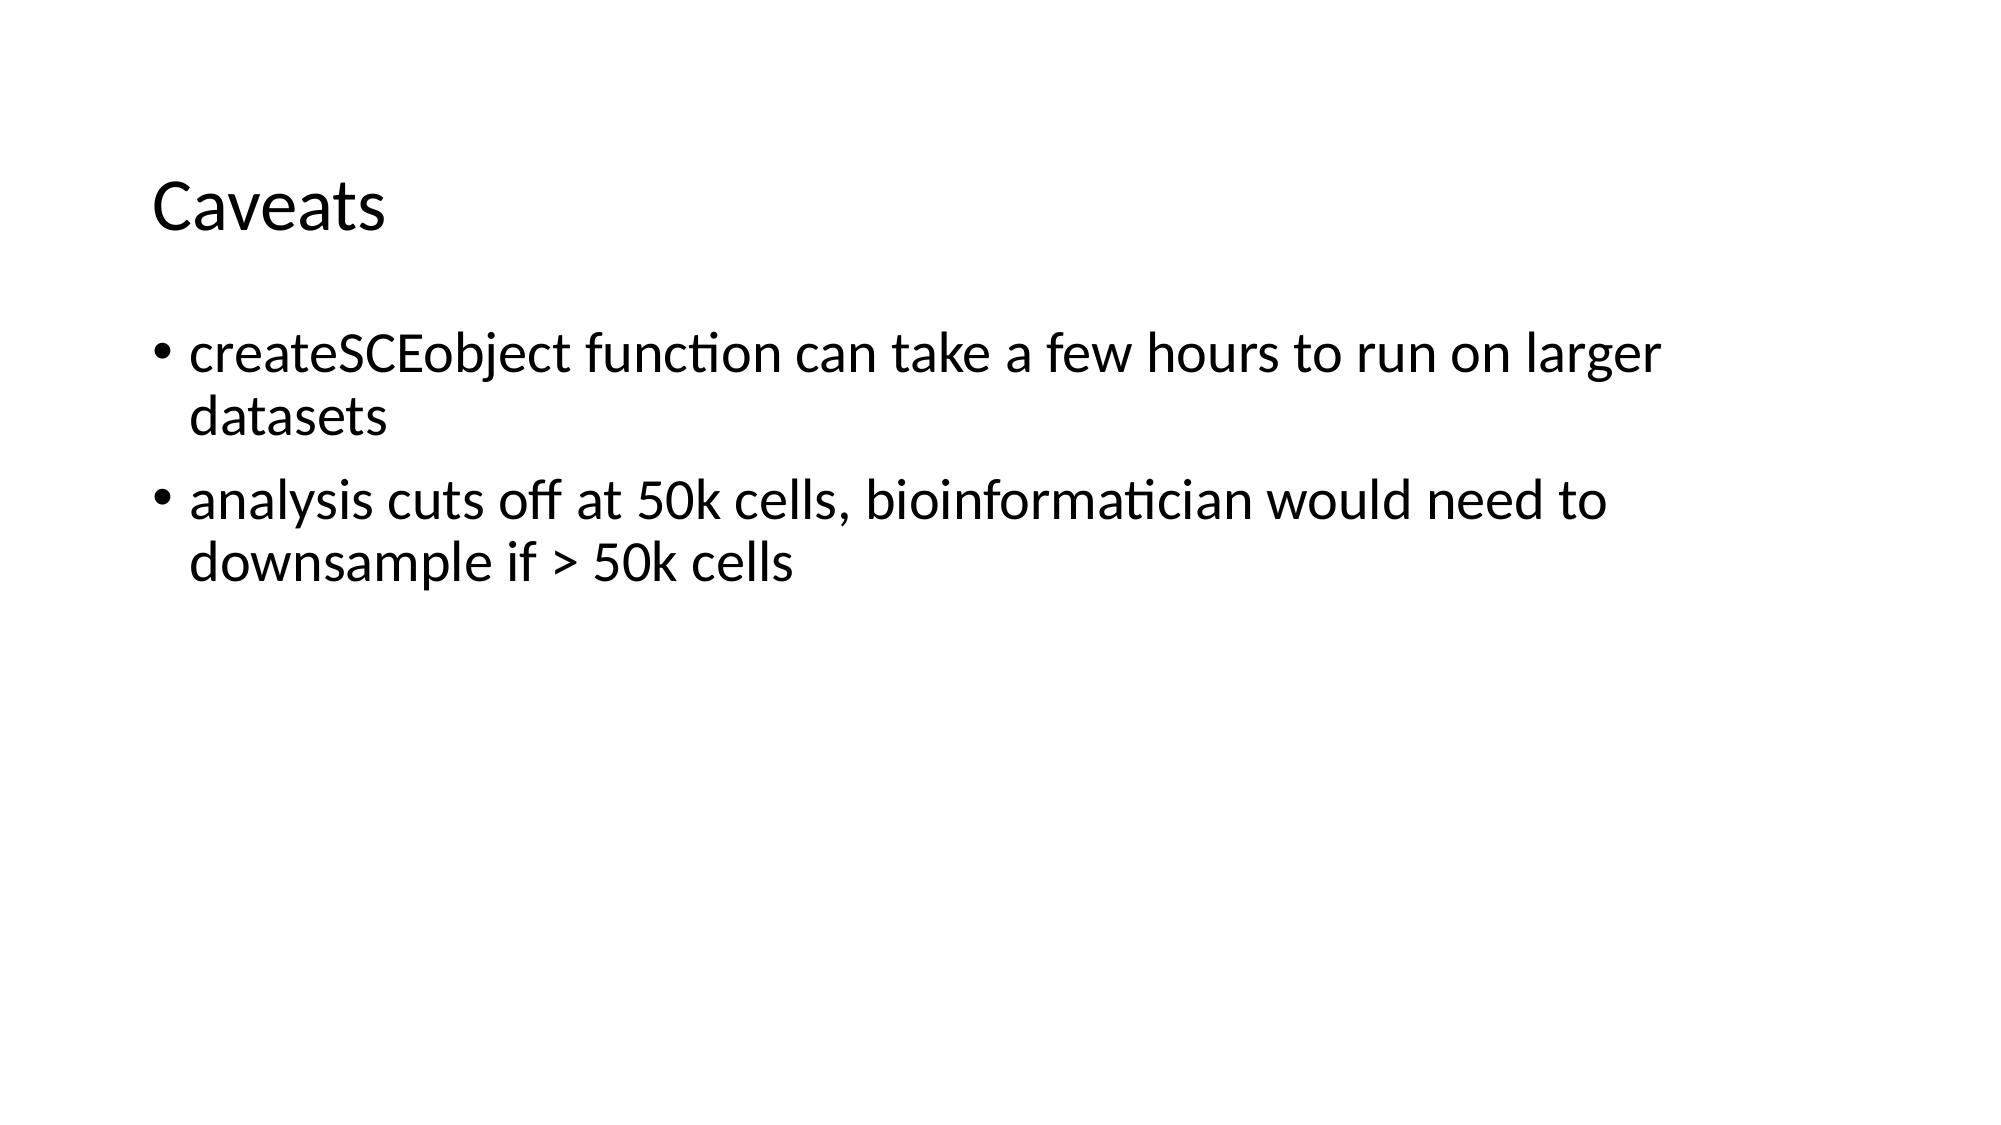

# Caveats
createSCEobject function can take a few hours to run on larger datasets
analysis cuts off at 50k cells, bioinformatician would need to downsample if > 50k cells